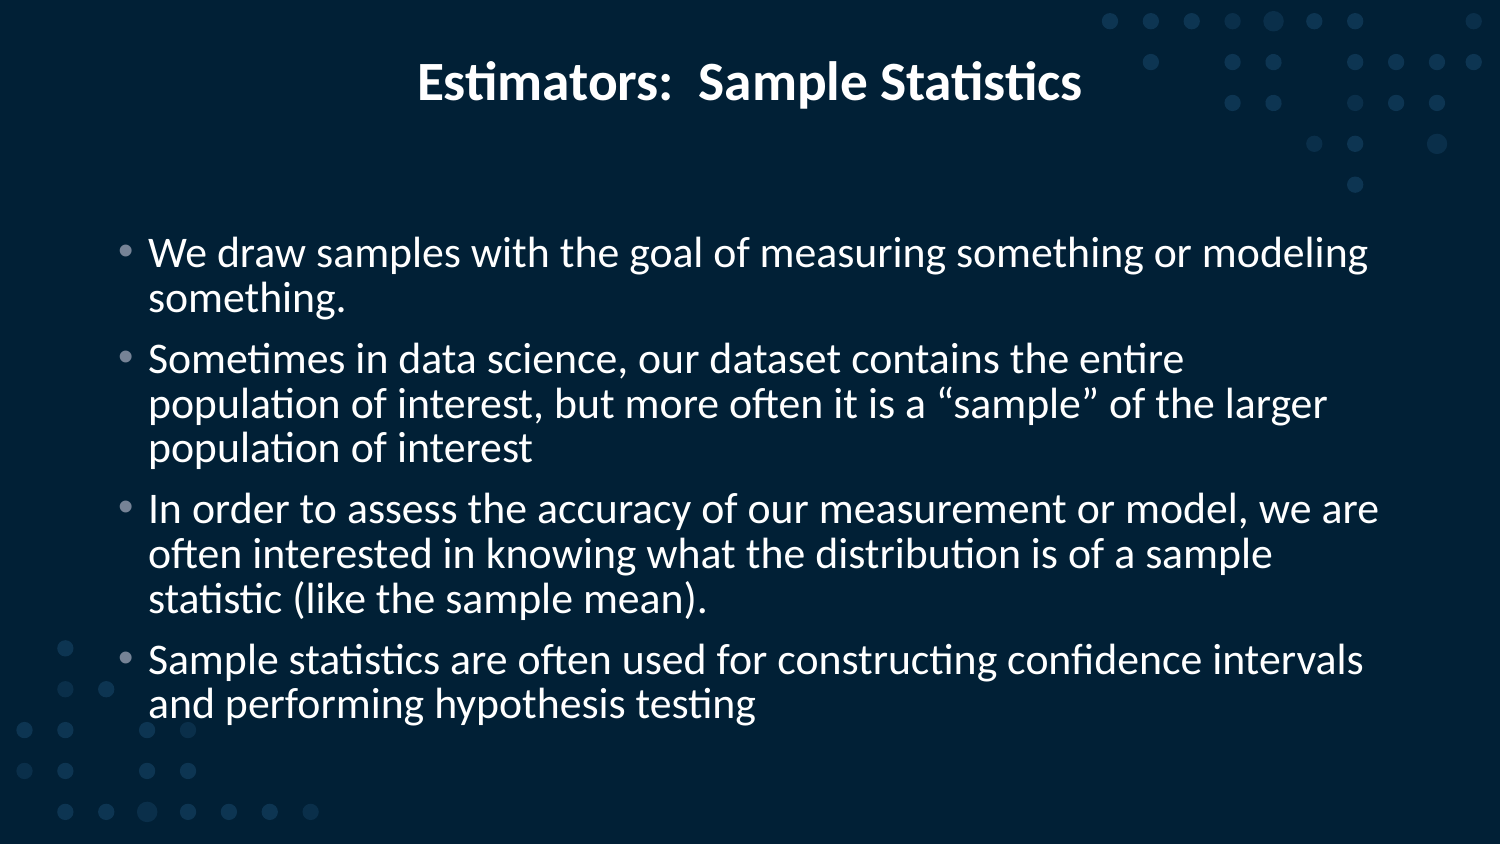

# Estimators:  Sample Statistics

We draw samples with the goal of measuring something or modeling something.
Sometimes in data science, our dataset contains the entire population of interest, but more often it is a “sample” of the larger population of interest
In order to assess the accuracy of our measurement or model, we are often interested in knowing what the distribution is of a sample statistic (like the sample mean).
Sample statistics are often used for constructing confidence intervals and performing hypothesis testing